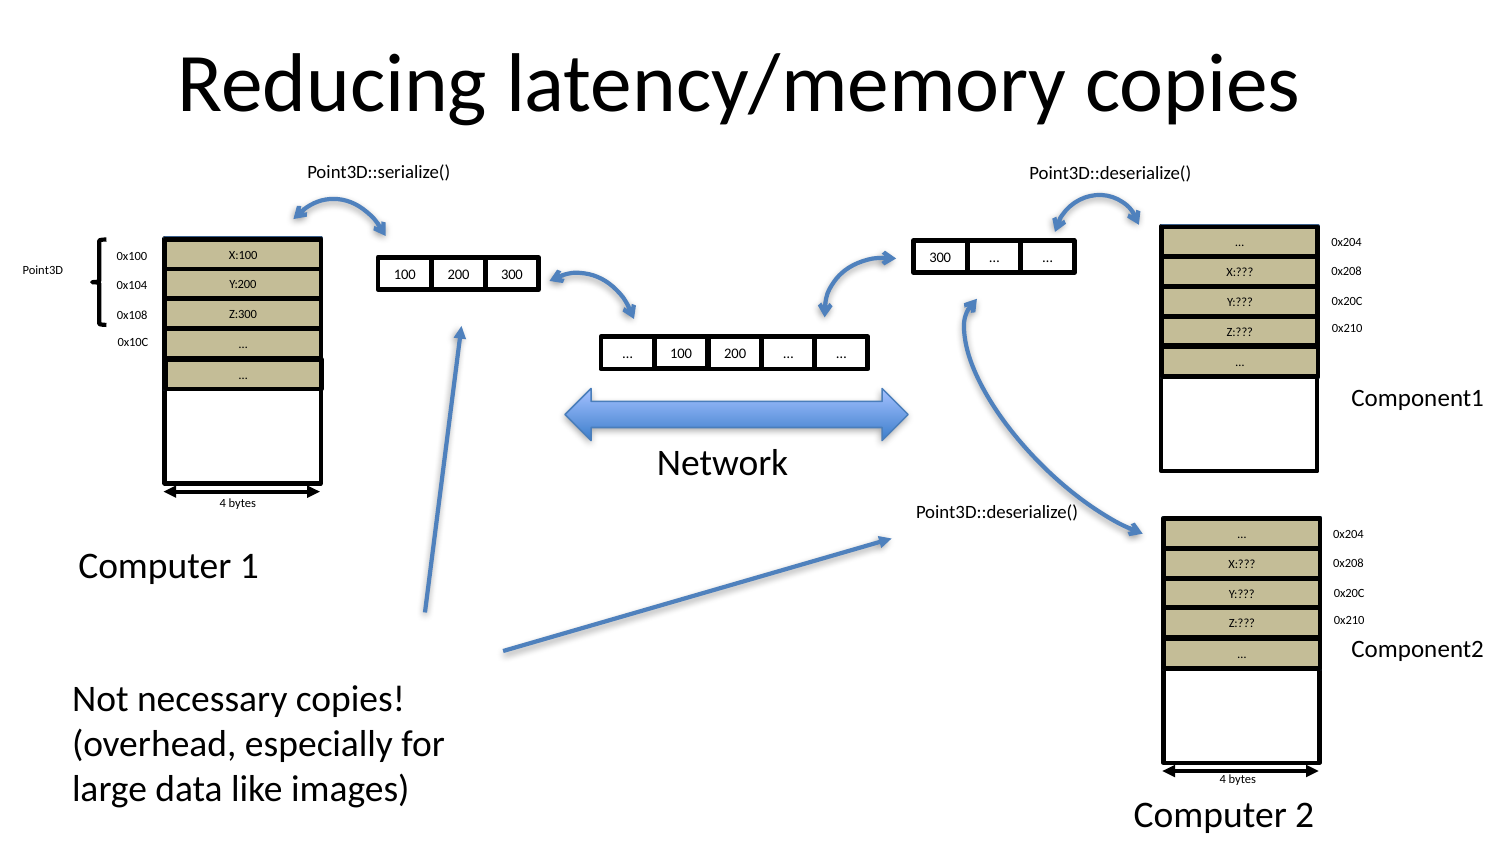

# Reducing latency/memory copies
Point3D::serialize()
Point3D::deserialize()

0x204
…

X:100

0x100
300
…
…

Point3D
0x208
X:???
100
200
300
Y:200
0x104

0x20C
Y:???
Z:300
0x108
0x210
Z:???
0x10C
…
100
200
…
…
…
…

…
Component1

Network
4 bytes
Point3D::deserialize()

0x204
…
Computer 1
0x208
X:???
0x20C
Y:???
0x210
Z:???
Component2
…
Not necessary copies! (overhead, especially for large data like images)
4 bytes
Computer 2